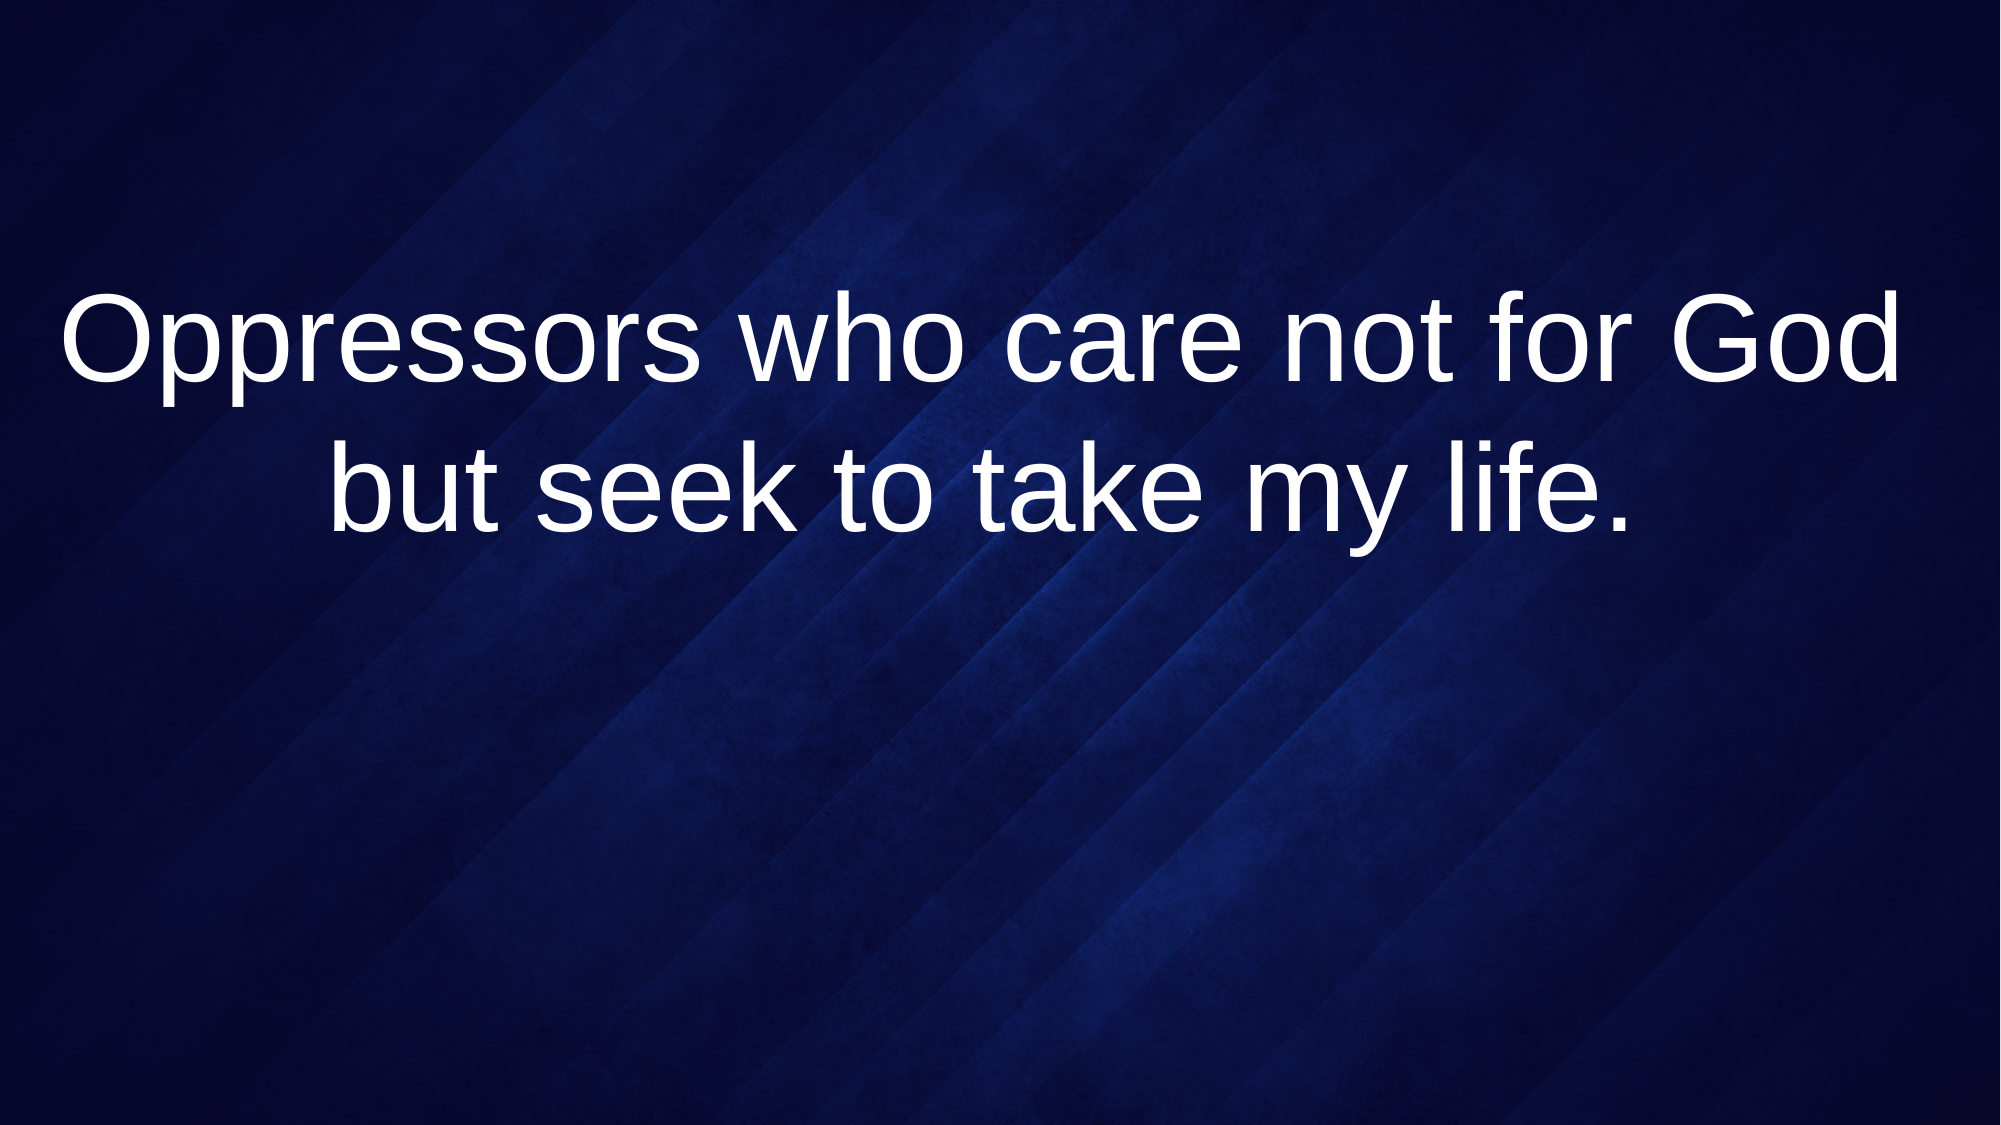

# Oppressors who care not for God but seek to take my life.